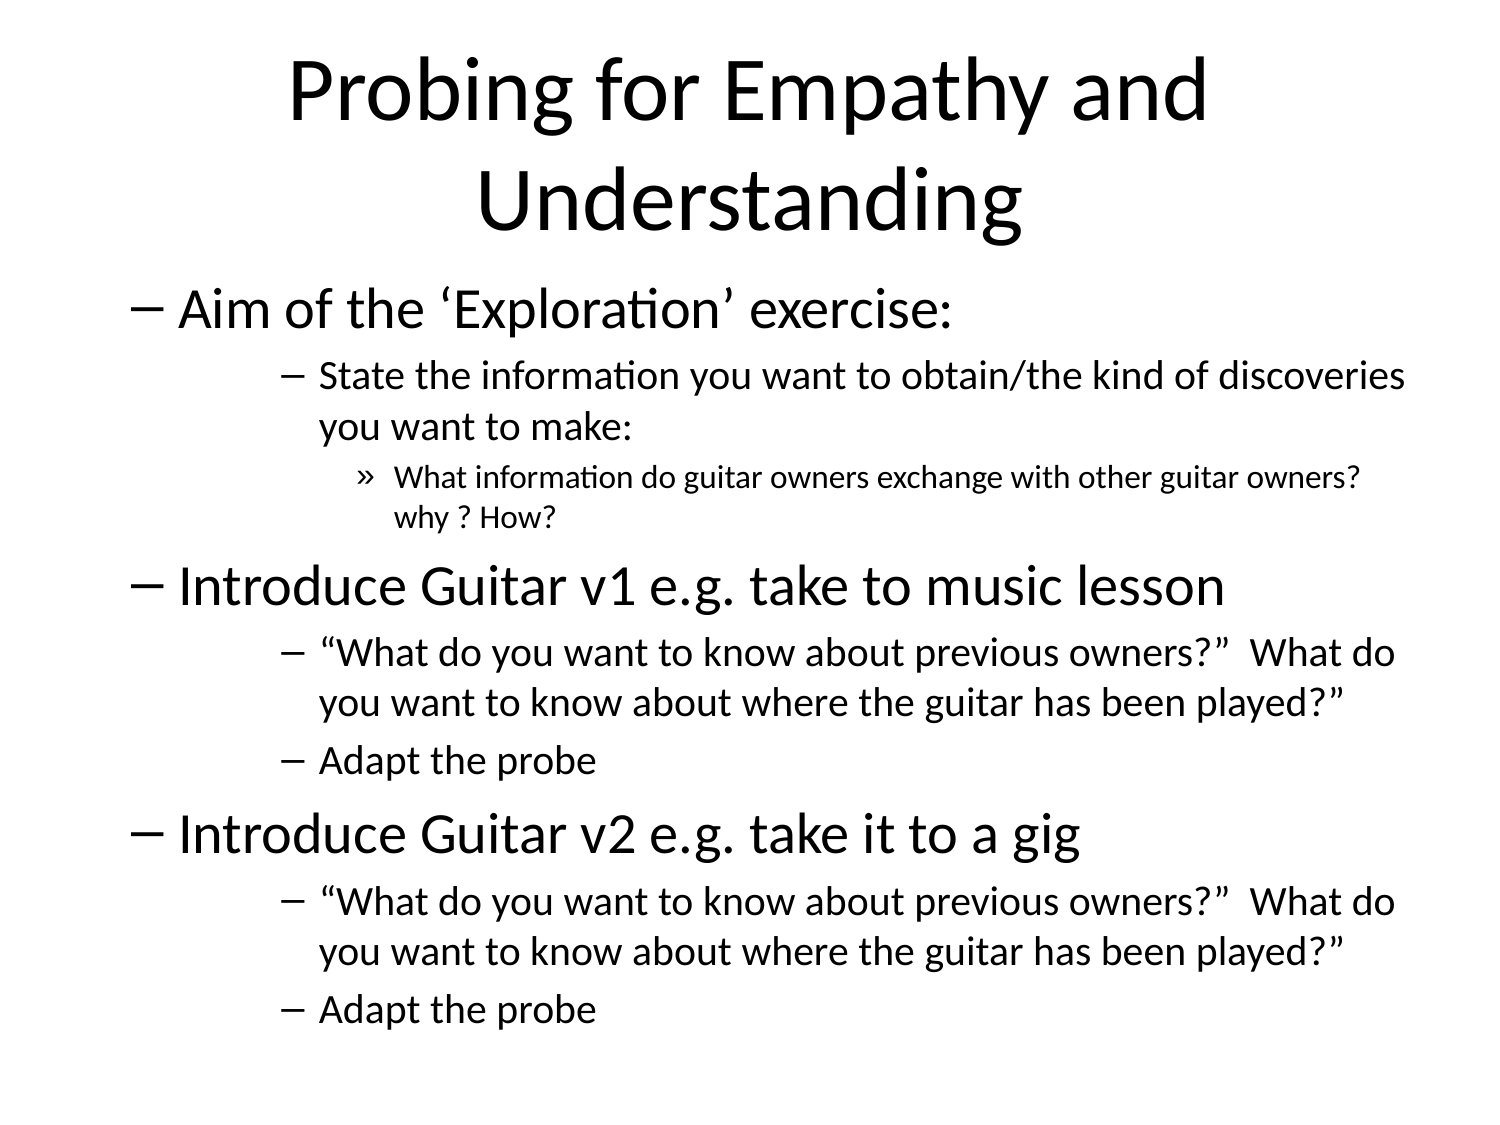

# Probing for Empathy and Understanding
Aim of the ‘Exploration’ exercise:
State the information you want to obtain/the kind of discoveries you want to make:
What information do guitar owners exchange with other guitar owners? why ? How?
Introduce Guitar v1 e.g. take to music lesson
“What do you want to know about previous owners?”  What do you want to know about where the guitar has been played?”
Adapt the probe
Introduce Guitar v2 e.g. take it to a gig
“What do you want to know about previous owners?”  What do you want to know about where the guitar has been played?”
Adapt the probe